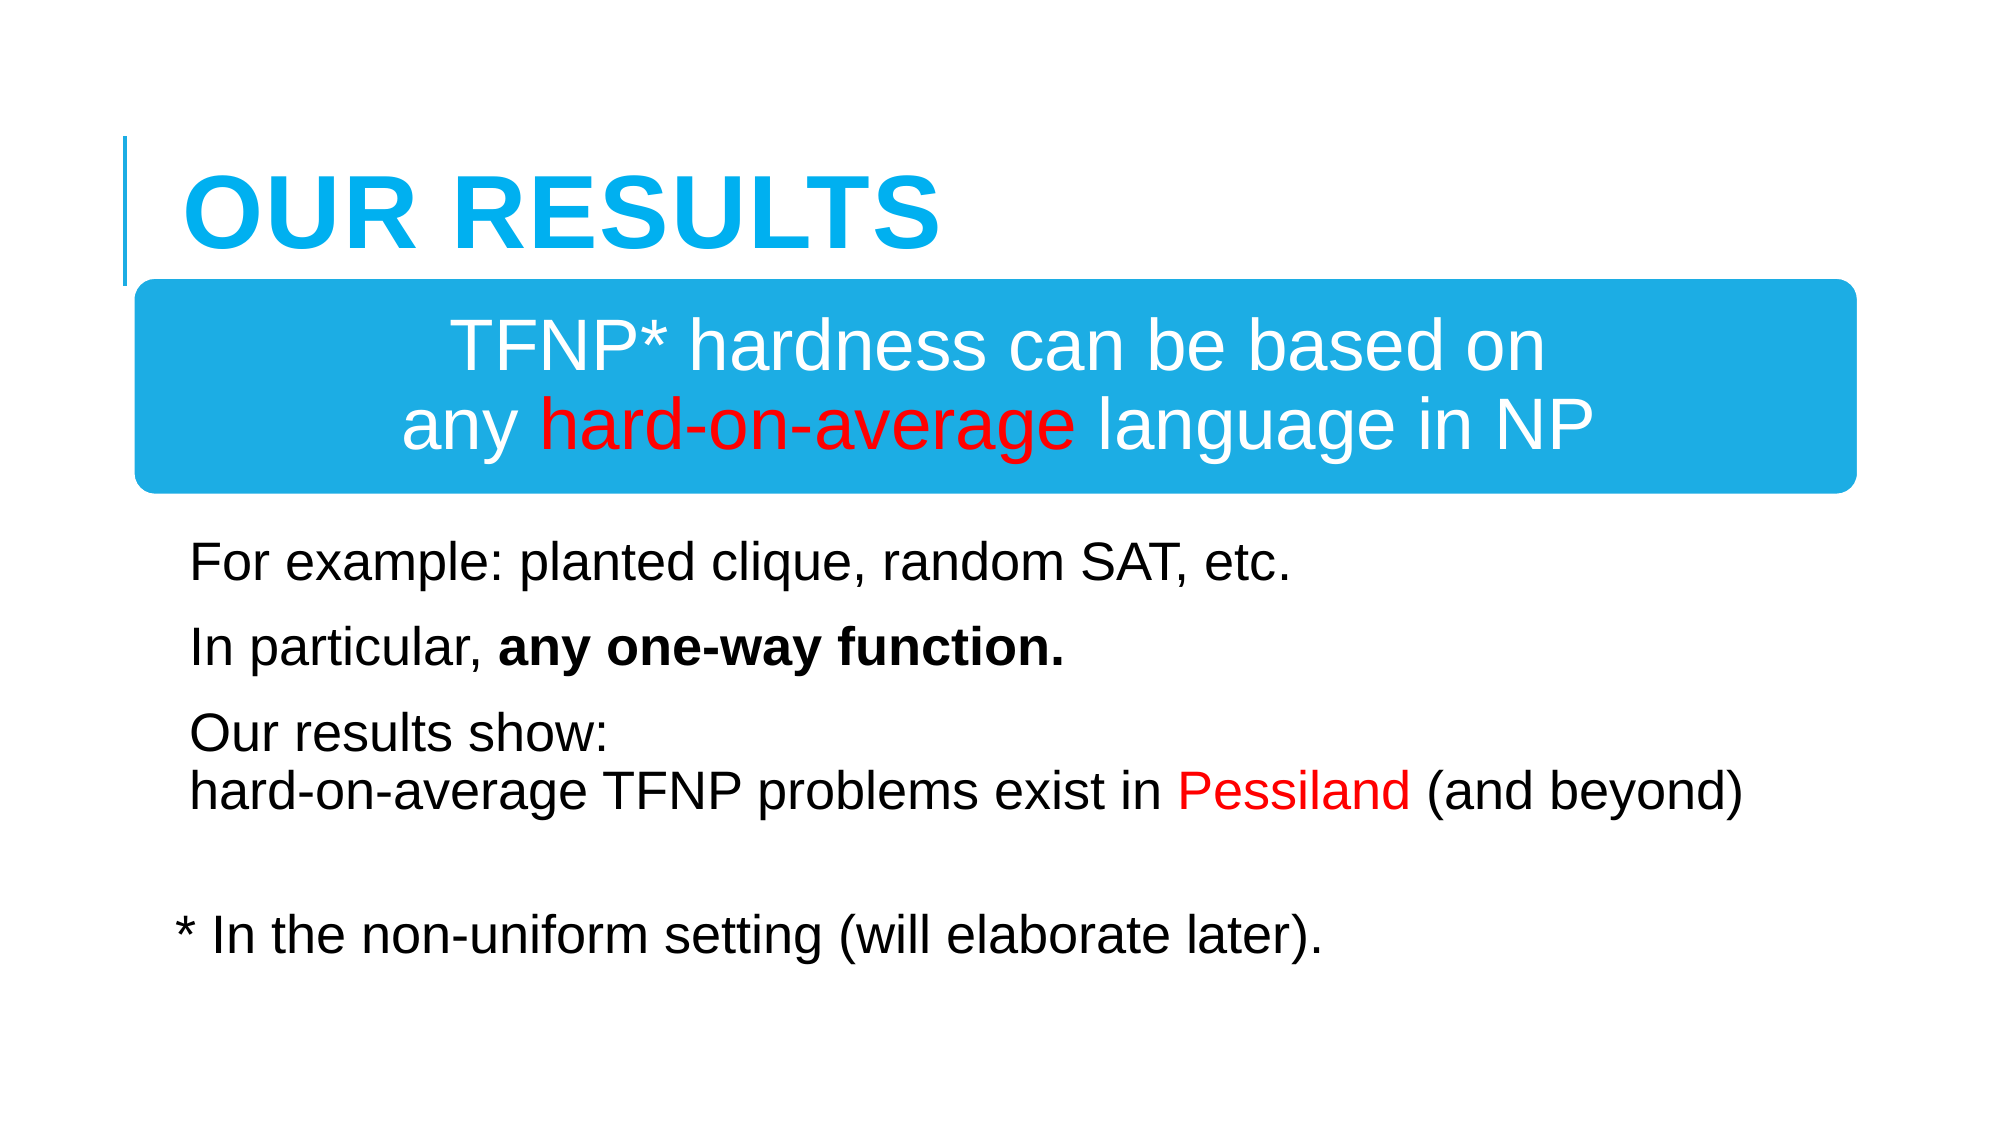

# Our Results
TFNP* hardness can be based on
any hard-on-average language in NP

For example: planted clique, random SAT, etc.
In particular, any one-way function.
Our results show:
hard-on-average TFNP problems exist in Pessiland (and beyond)
* In the non-uniform setting (will elaborate later).